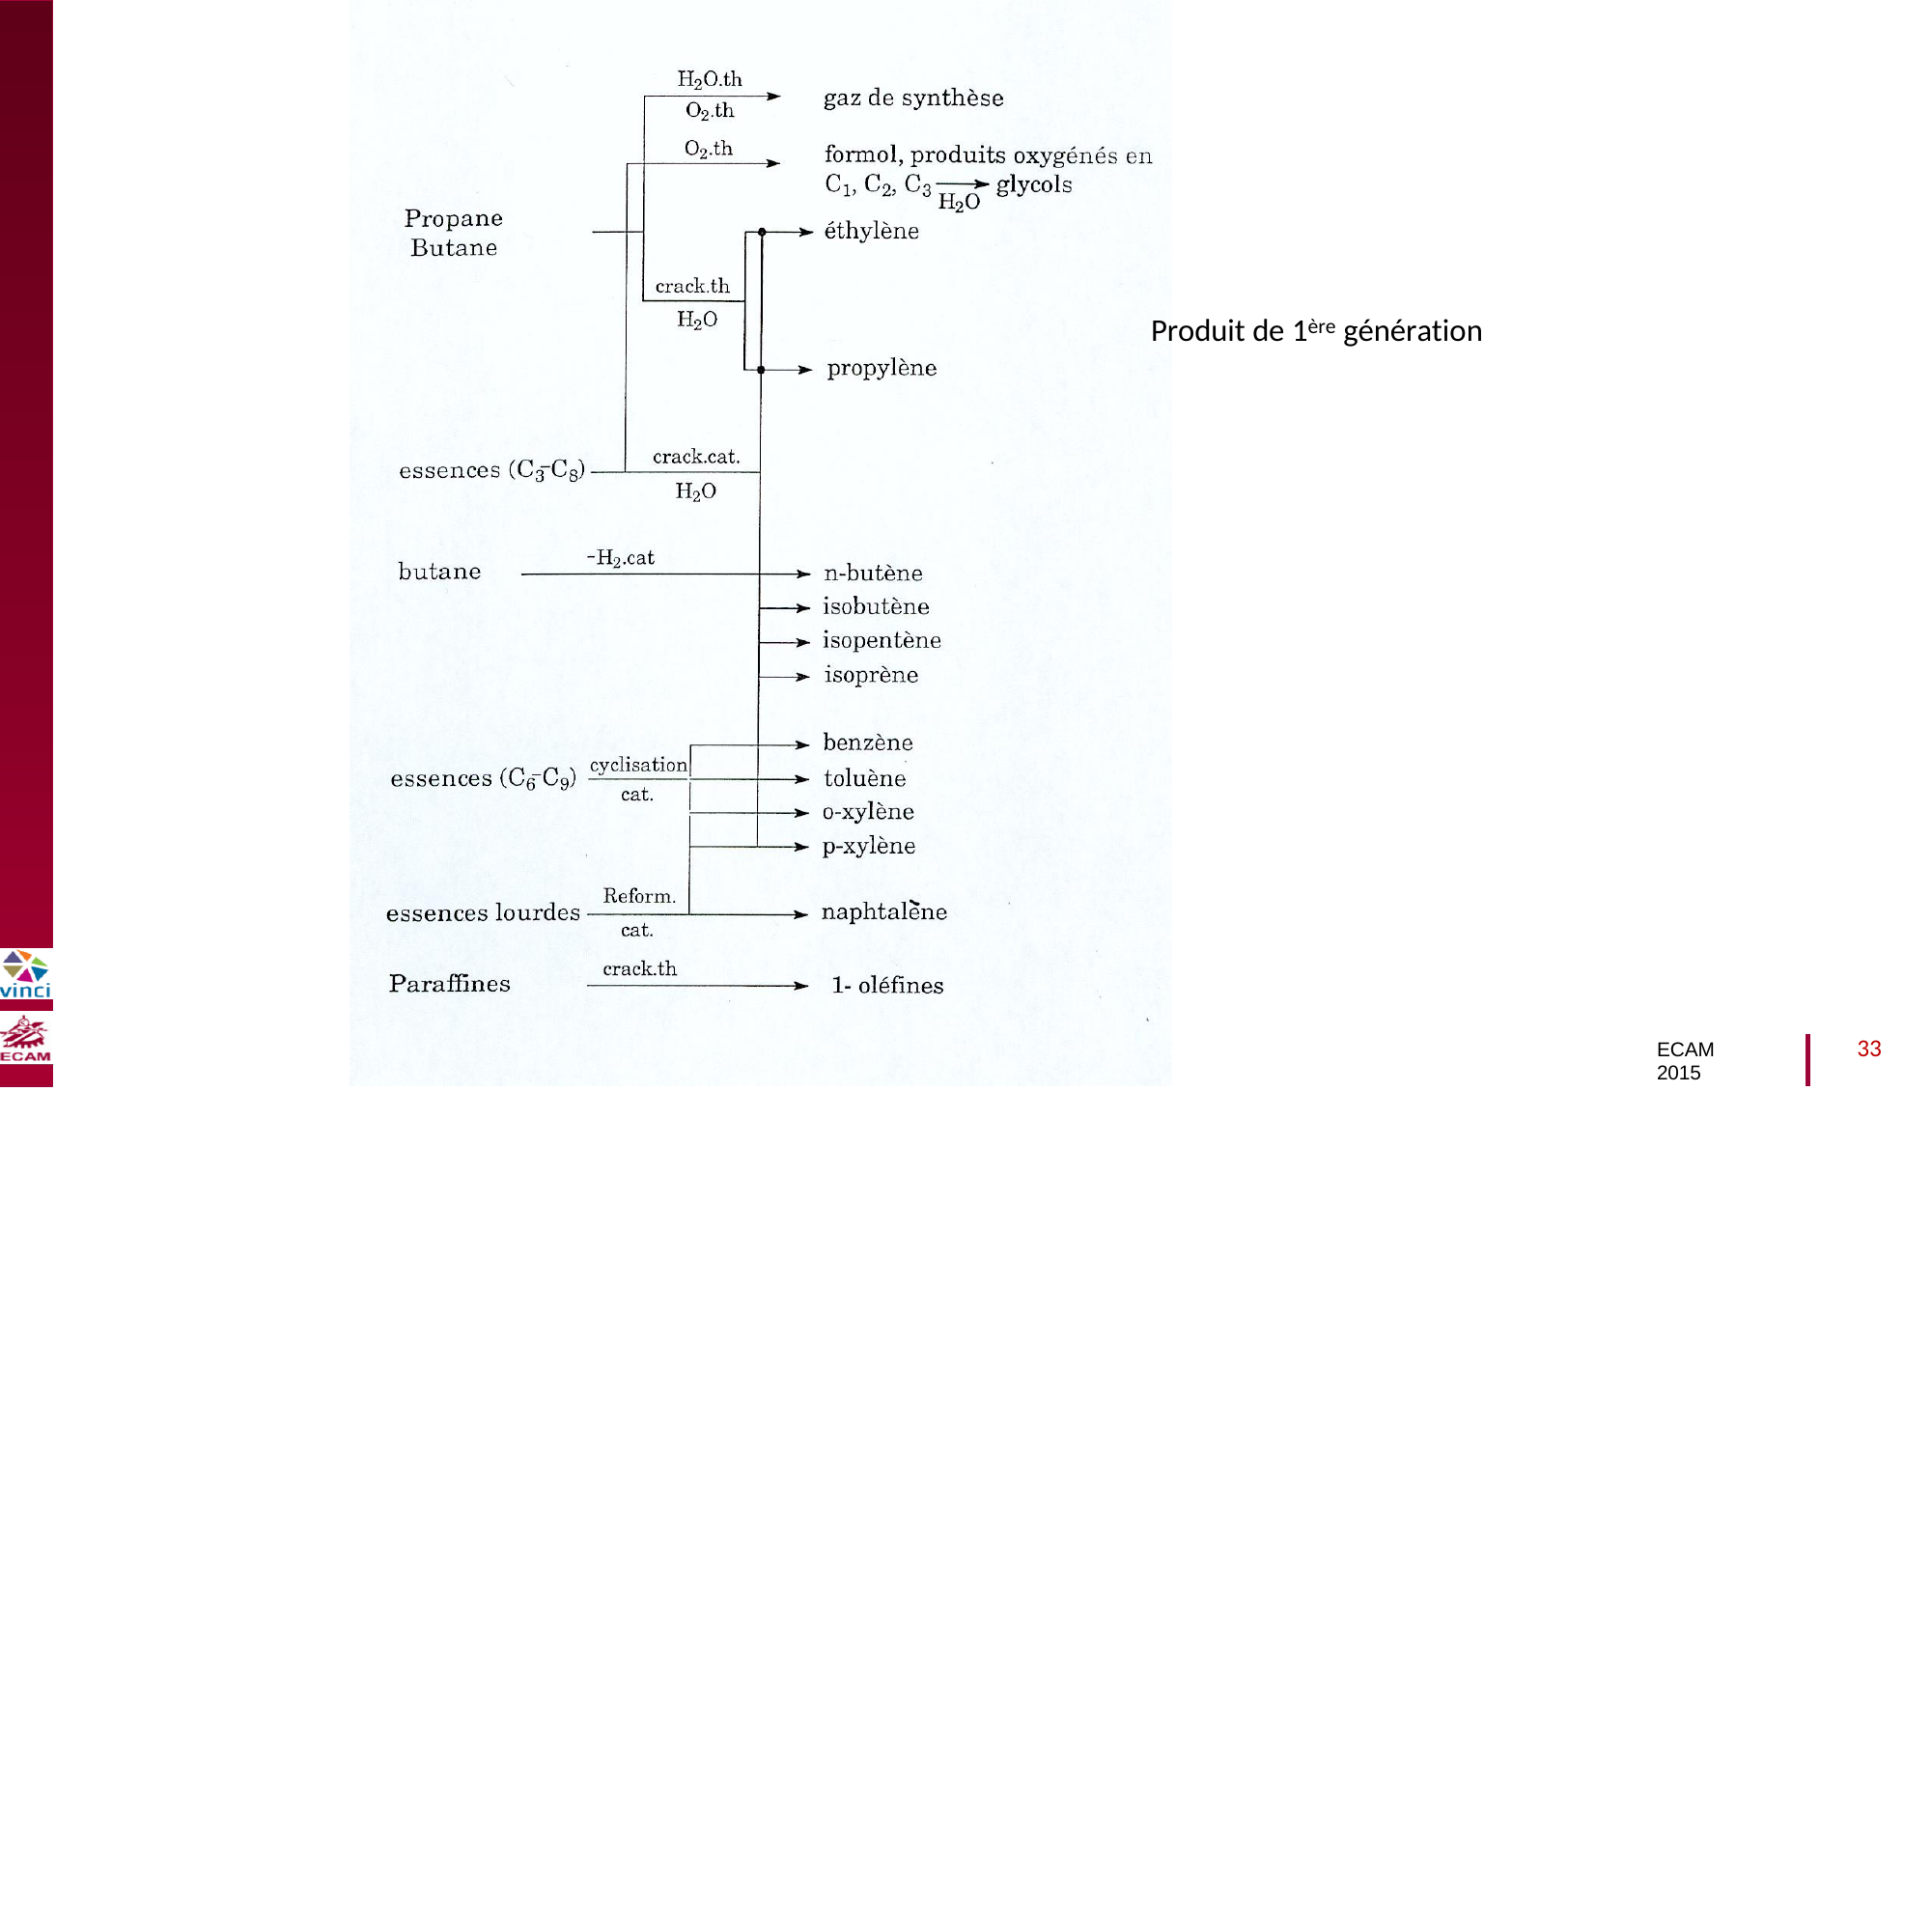

B2040-Chimie du vivant et environnement
Produit de 1ère génération

33
ECAM 2015